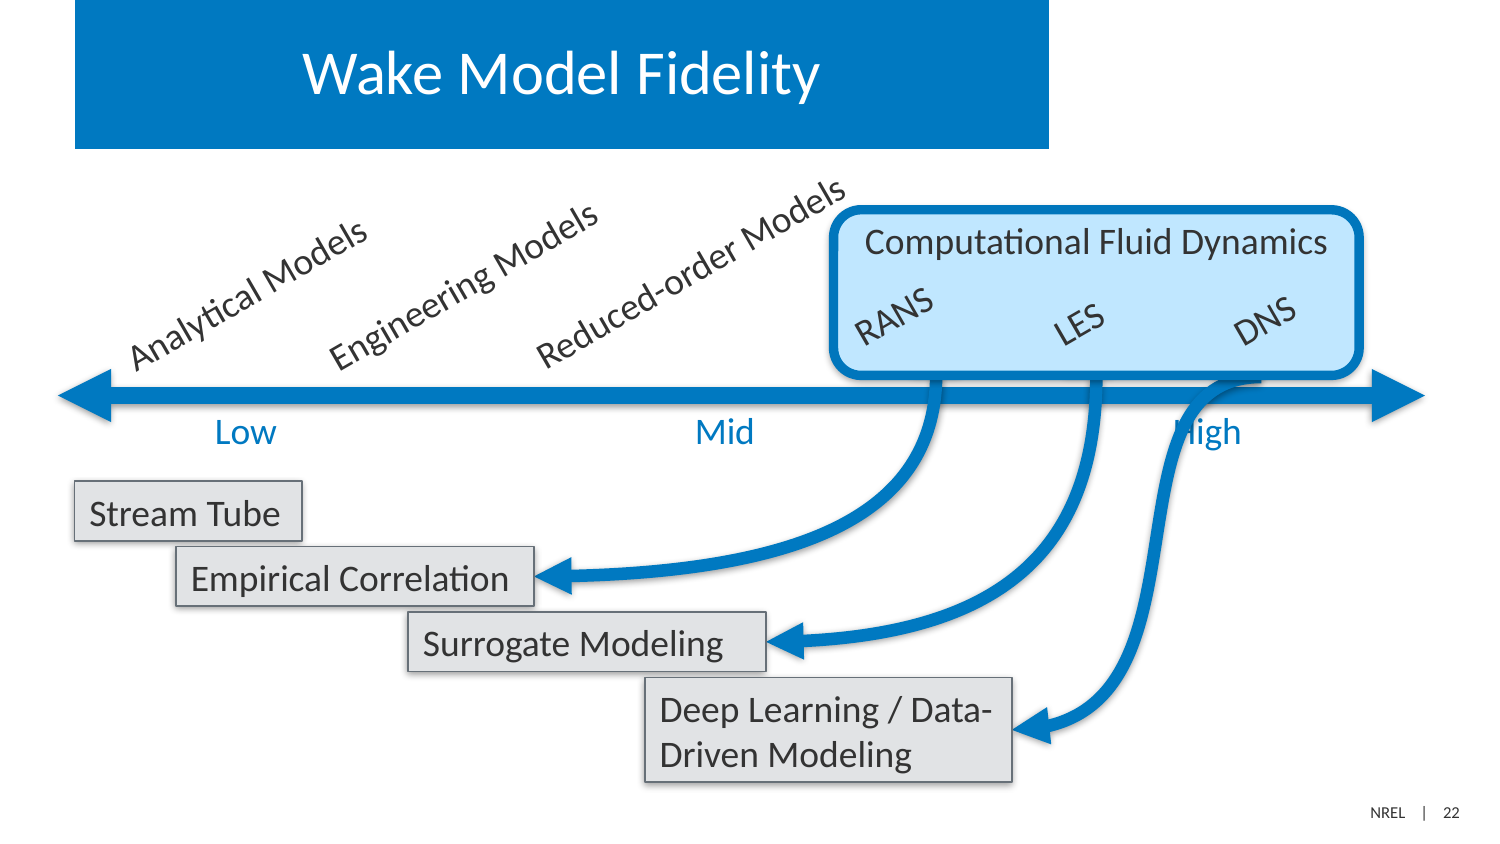

# Wake Model Fidelity
Computational Fluid Dynamics

RANS
DNS
LES
Reduced-order Models
Engineering Models
Analytical Models

Low
Mid
High
Stream Tube
Empirical Correlation
Surrogate Modeling
Deep Learning / Data-Driven Modeling